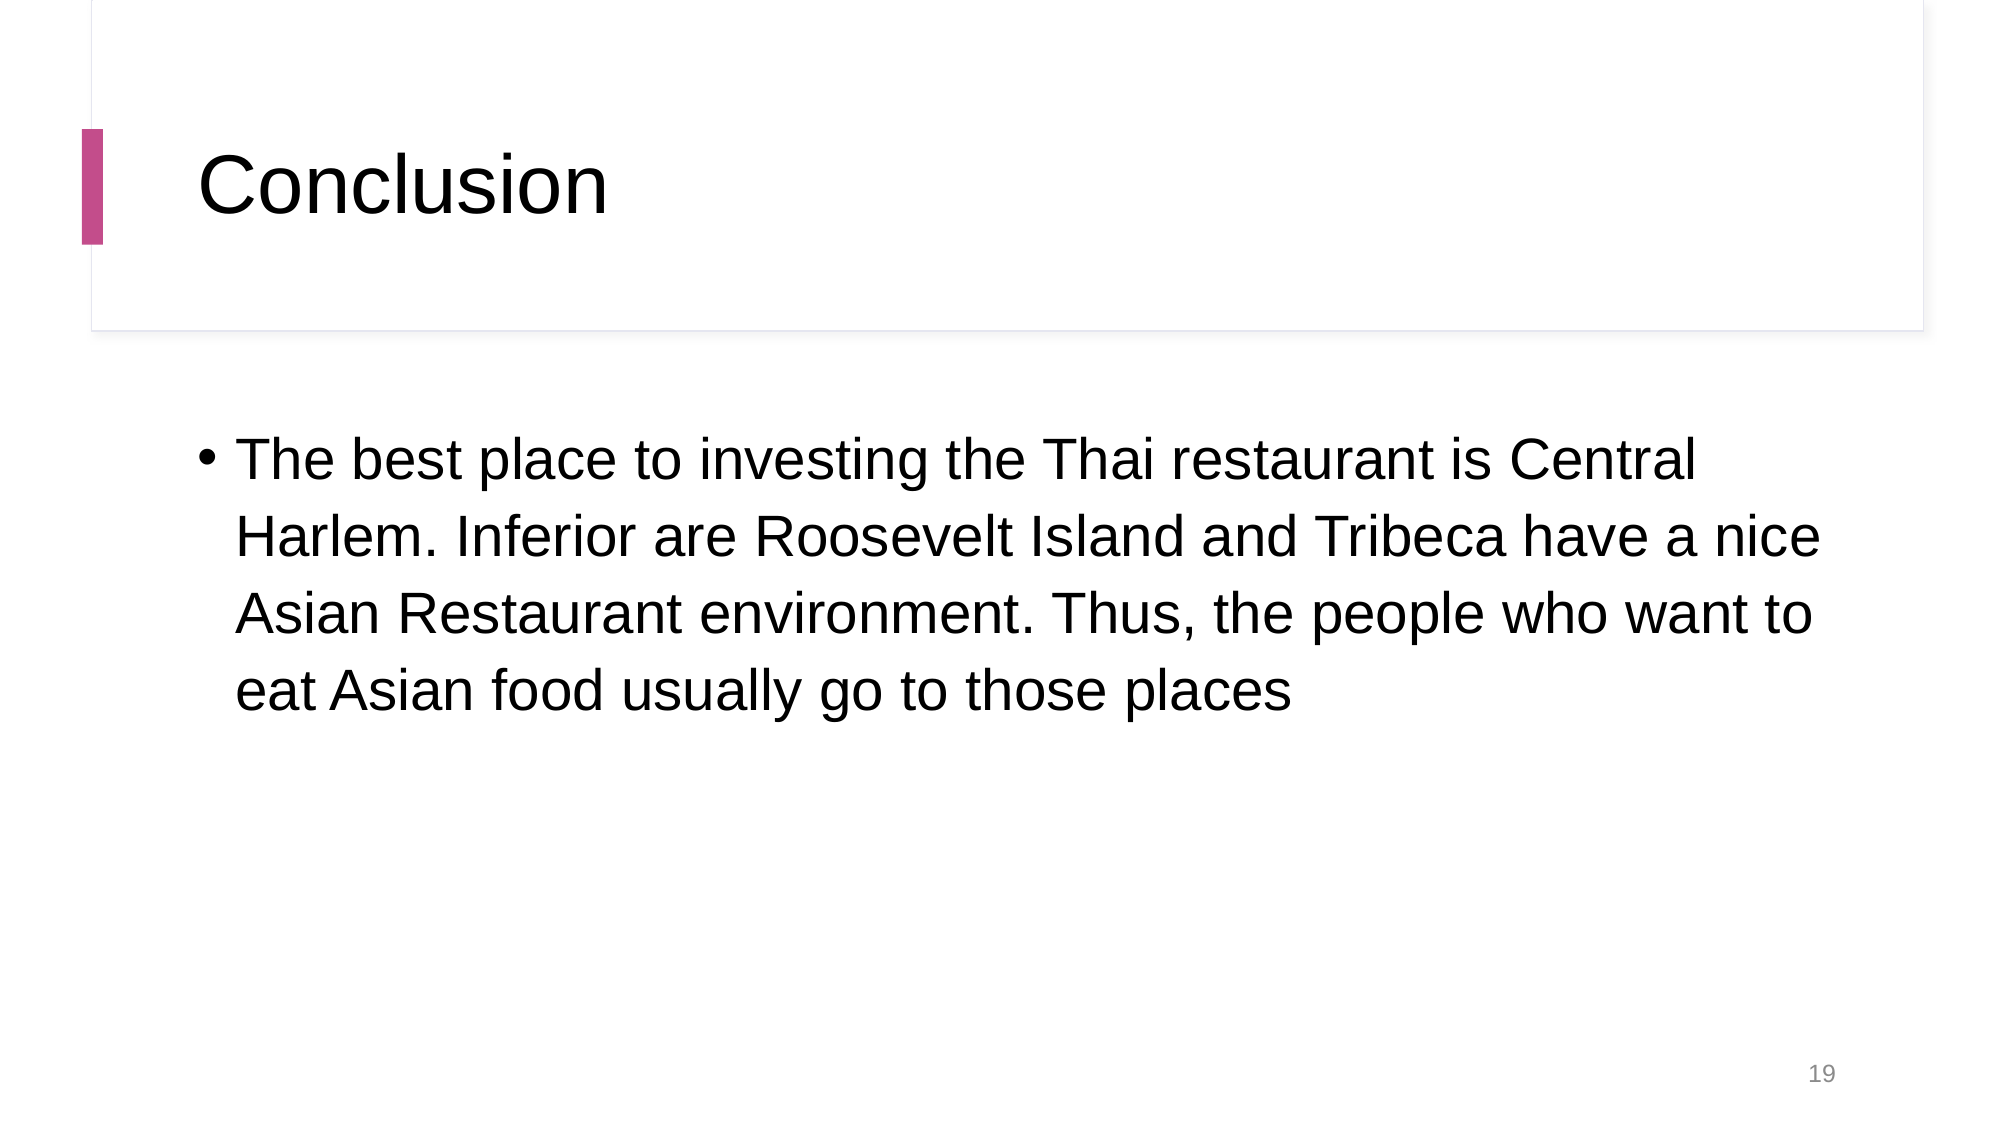

# Conclusion
The best place to investing the Thai restaurant is Central Harlem. Inferior are Roosevelt Island and Tribeca have a nice Asian Restaurant environment. Thus, the people who want to eat Asian food usually go to those places
19